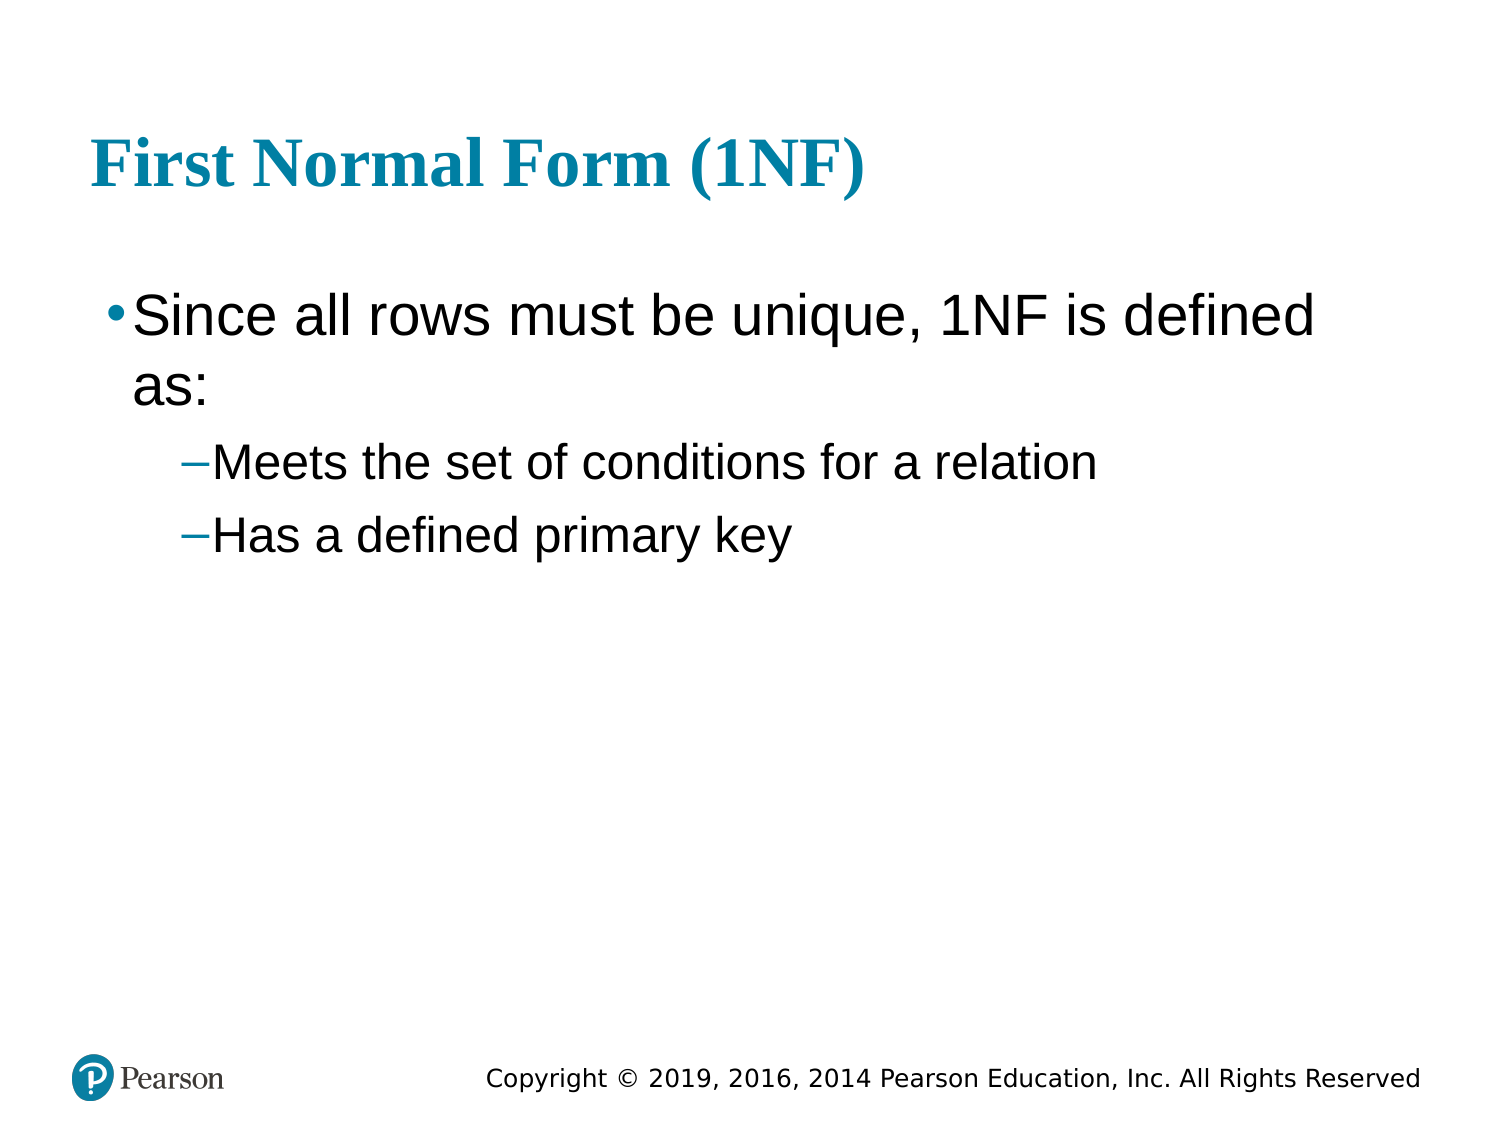

# First Normal Form (1NF)
Since all rows must be unique, 1NF is defined as:
Meets the set of conditions for a relation
Has a defined primary key